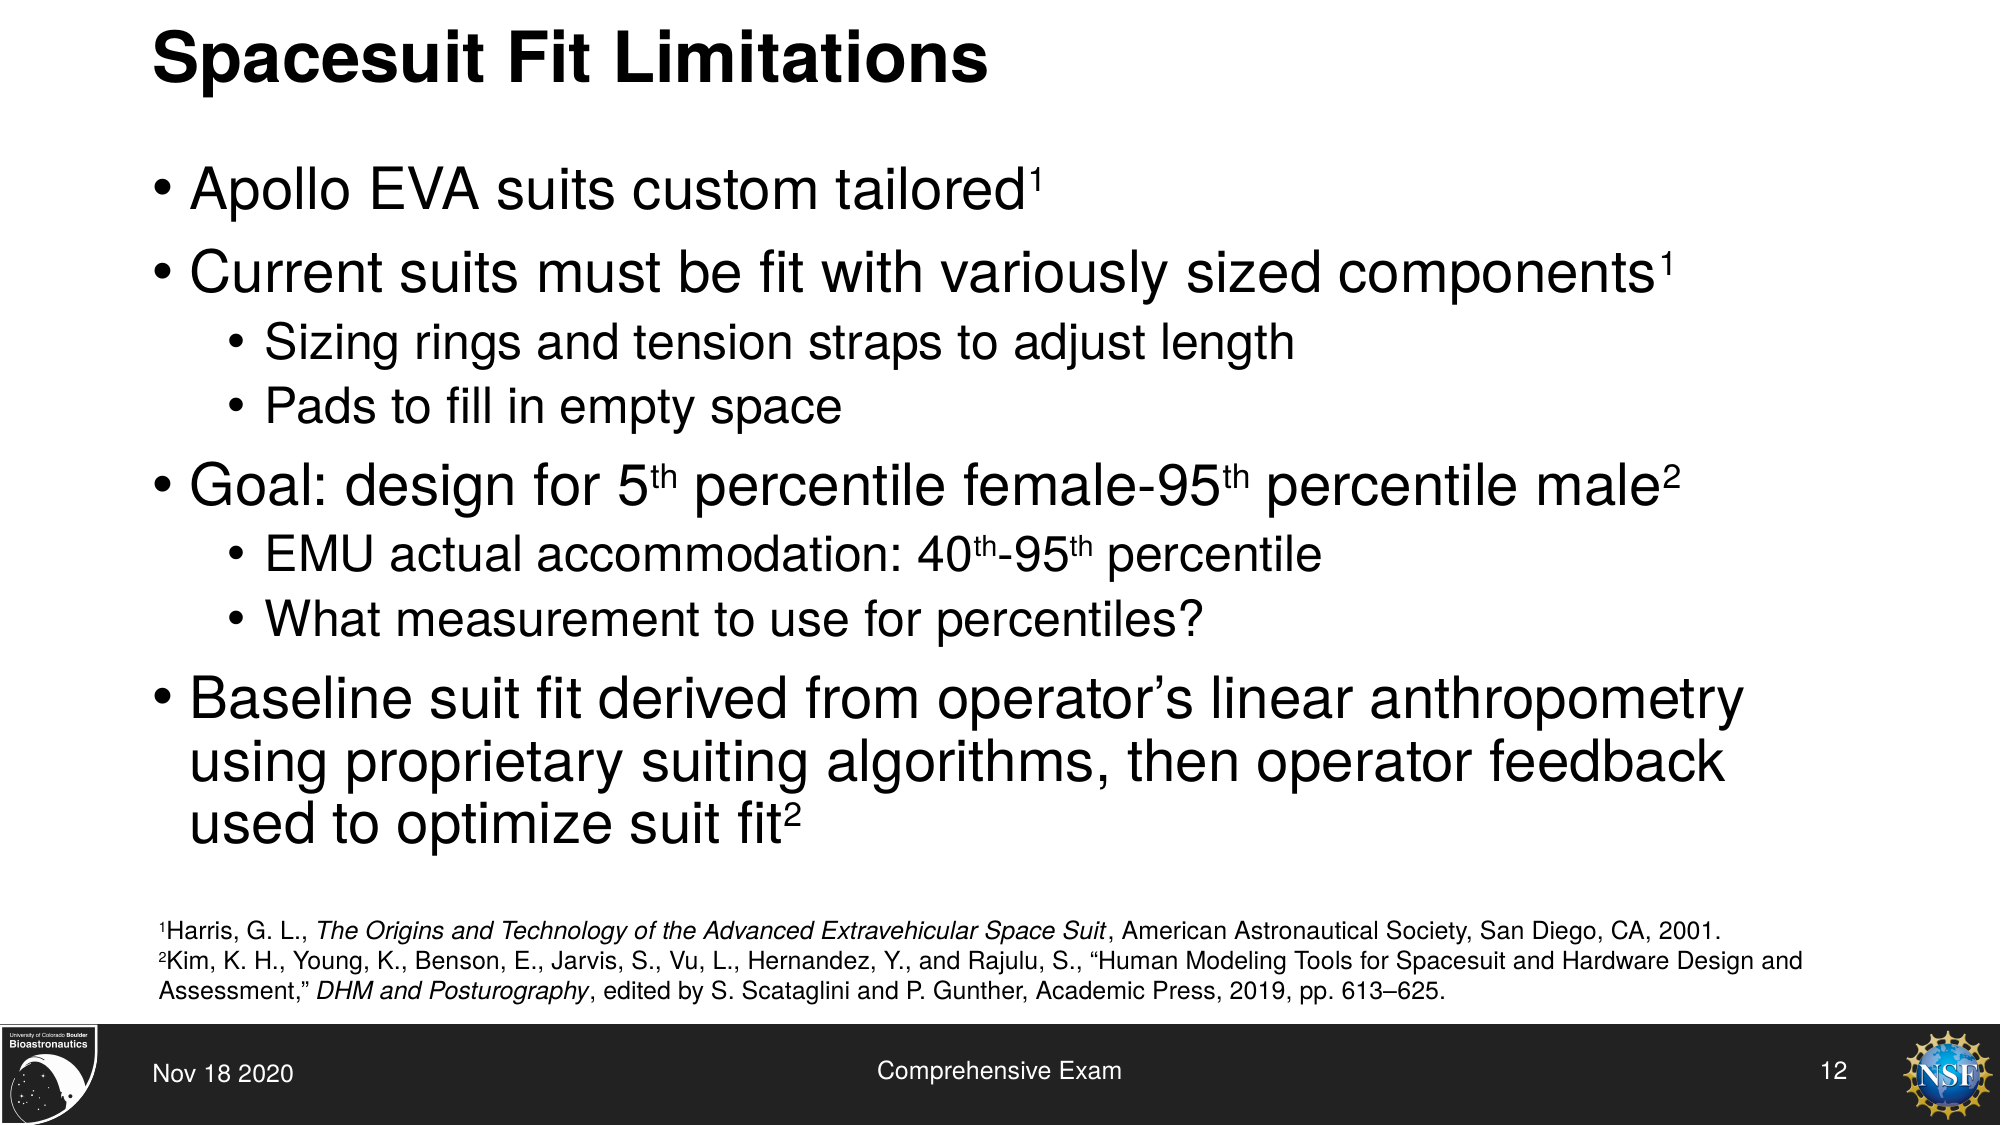

# Spacesuit Fit Limitations
Apollo EVA suits custom tailored1
Current suits must be fit with variously sized components1
Sizing rings and tension straps to adjust length
Pads to fill in empty space
Goal: design for 5th percentile female-95th percentile male2
EMU actual accommodation: 40th-95th percentile
What measurement to use for percentiles?
Baseline suit fit derived from operator’s linear anthropometry using proprietary suiting algorithms, then operator feedback used to optimize suit fit2

1Harris, G. L., The Origins and Technology of the Advanced Extravehicular Space Suit, American Astronautical Society, San Diego, CA, 2001.
2Kim, K. H., Young, K., Benson, E., Jarvis, S., Vu, L., Hernandez, Y., and Rajulu, S., “Human Modeling Tools for Spacesuit and Hardware Design and Assessment,” DHM and Posturography, edited by S. Scataglini and P. Gunther, Academic Press, 2019, pp. 613–625.
Nov 18 2020
Comprehensive Exam
12